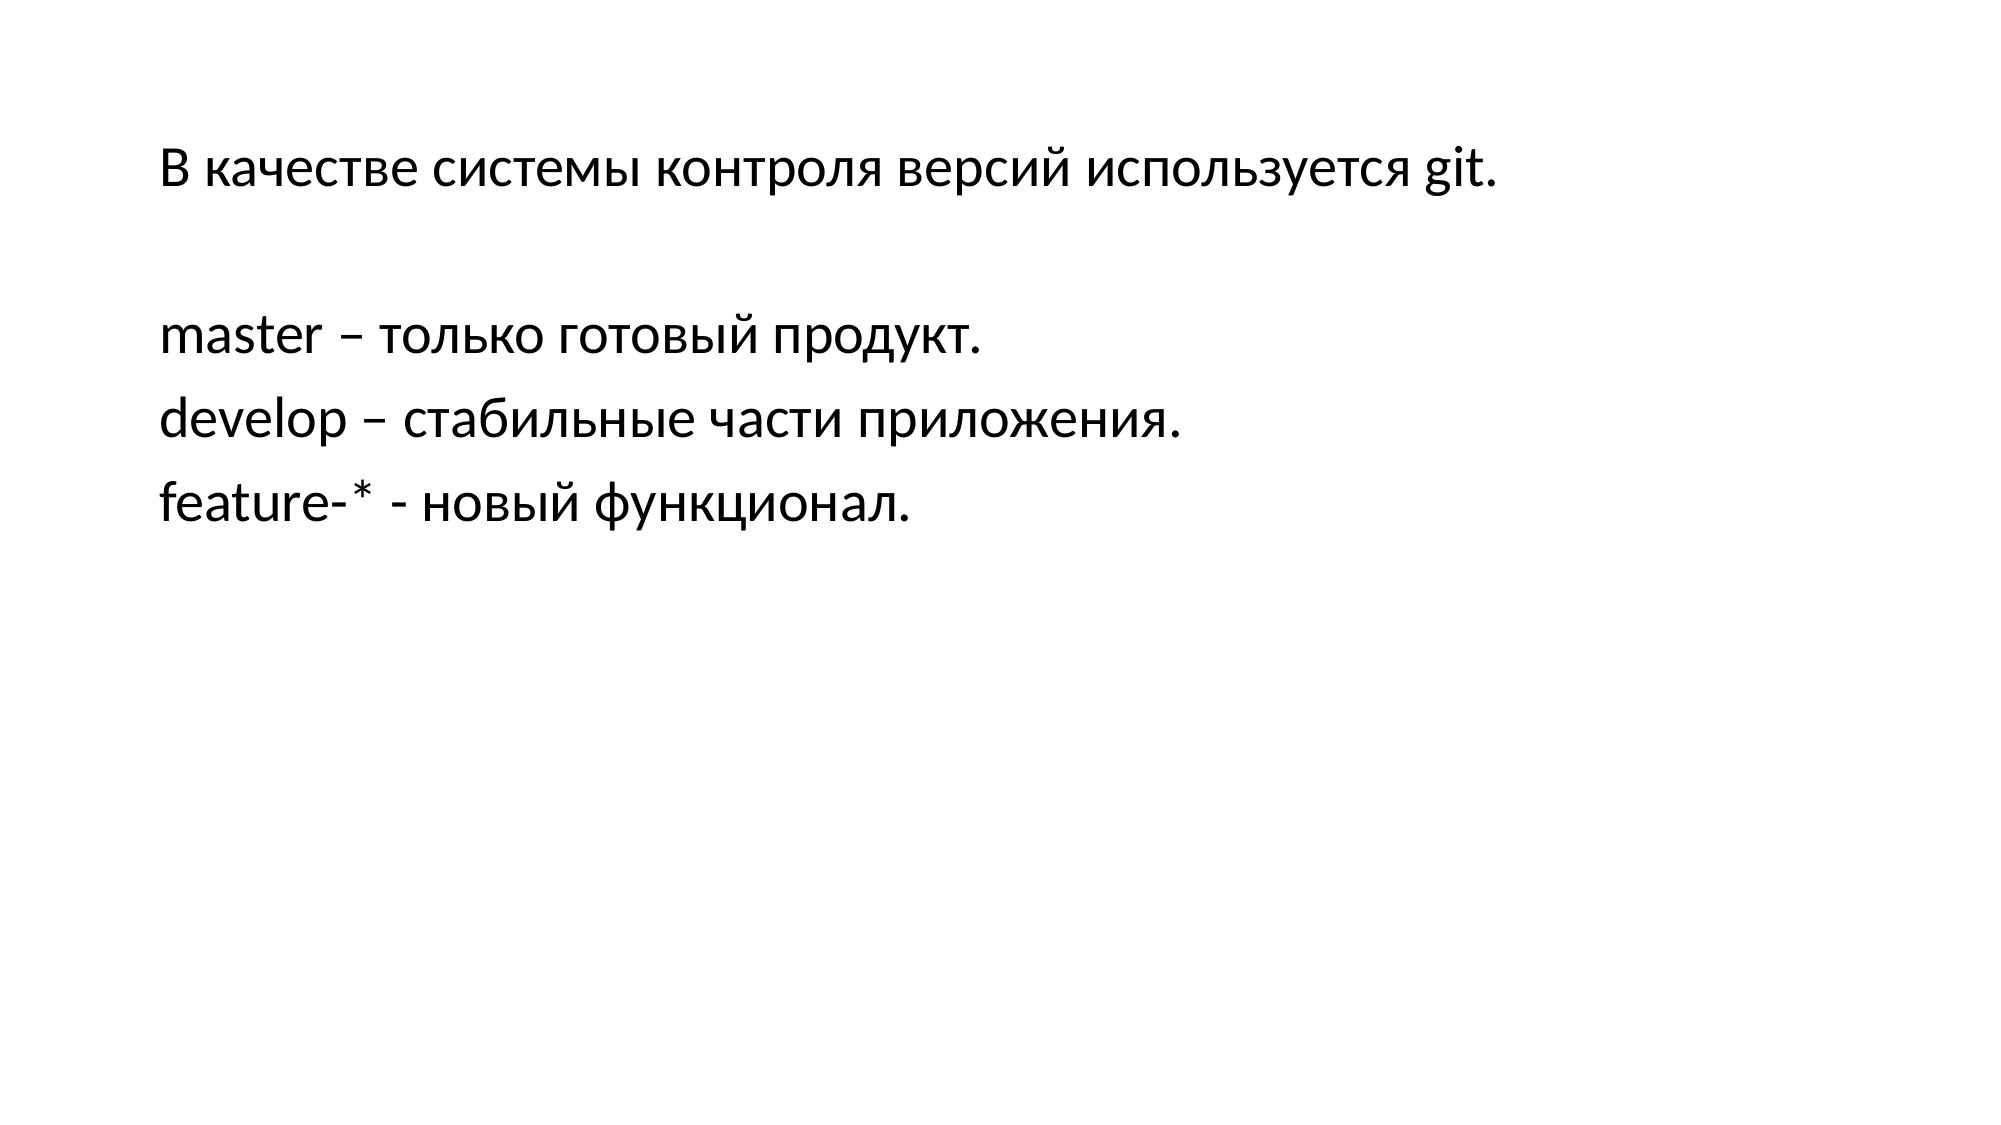

В качестве системы контроля версий используется git.

master – только готовый продукт.
develop – стабильные части приложения.
feature-* - новый функционал.